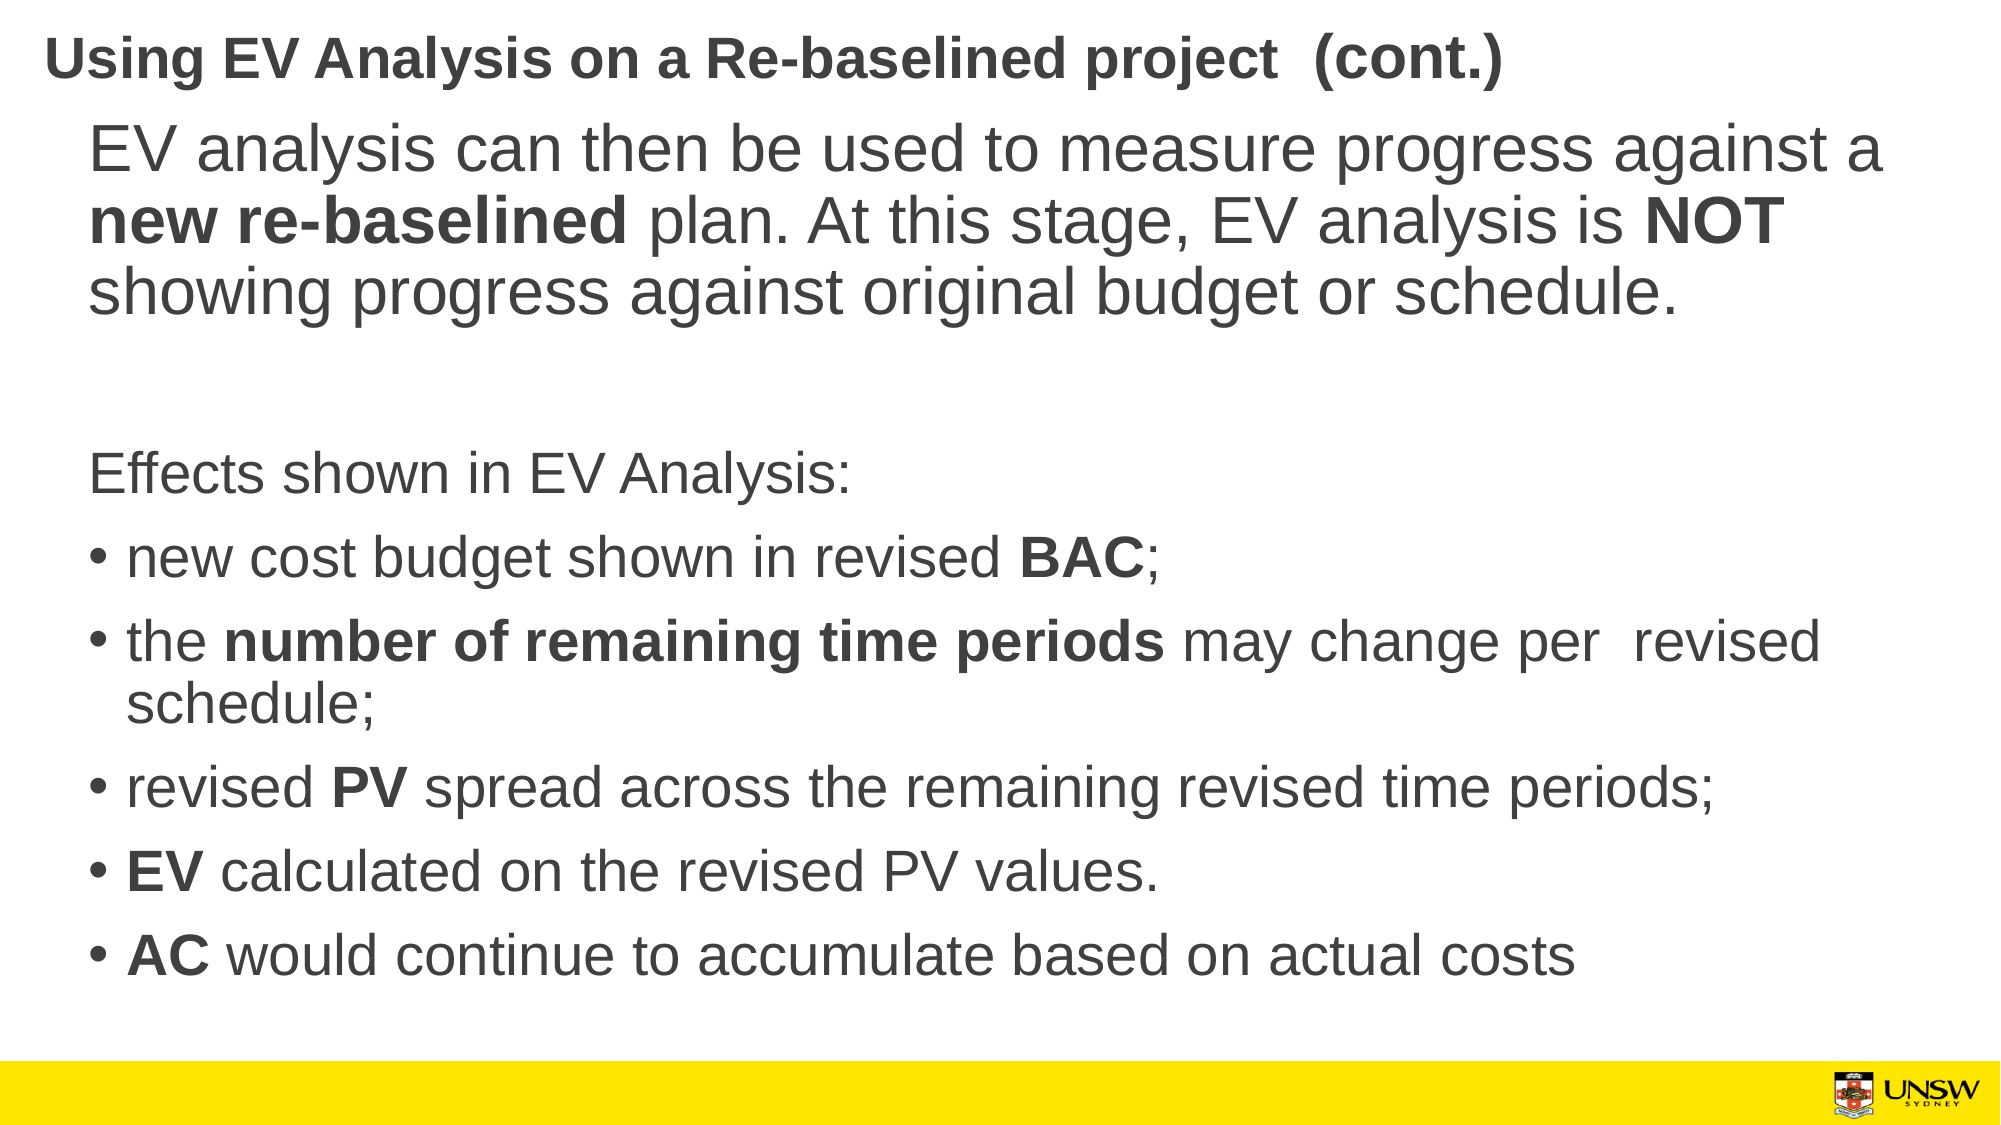

# Using EV Analysis on a Re-baselined project  (cont.)
EV analysis can then be used to measure progress against a new re-baselined plan. At this stage, EV analysis is NOT showing progress against original budget or schedule.

Effects shown in EV Analysis:
new cost budget shown in revised BAC;
the number of remaining time periods may change per  revised schedule;
revised PV spread across the remaining revised time periods;
EV calculated on the revised PV values.
AC would continue to accumulate based on actual costs